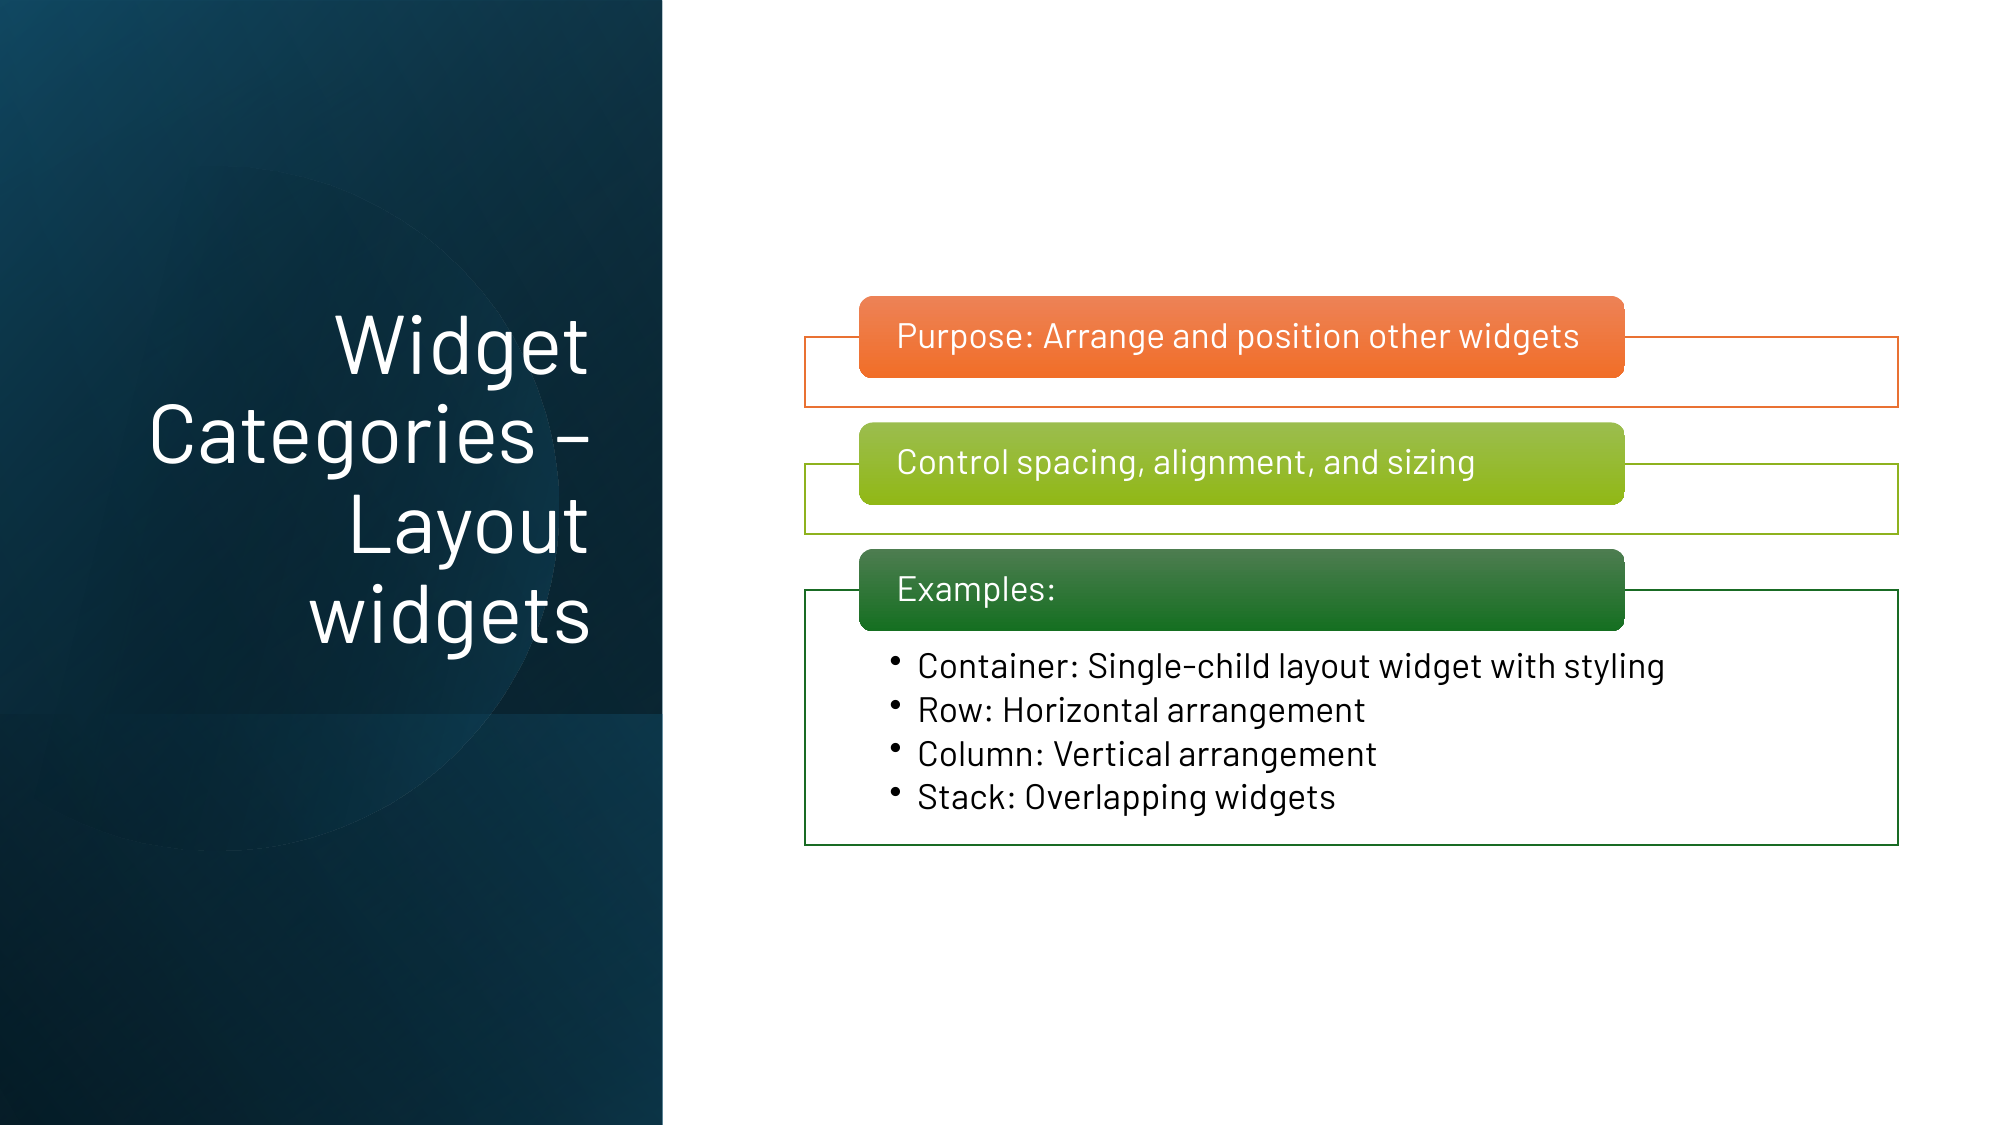

Purpose: Arrange and position other widgets
Control spacing, alignment, and sizing
Container: Single-child layout widget with styling
Row: Horizontal arrangement
Column: Vertical arrangement
Stack: Overlapping widgets
Examples:

# Widget Categories – Layout widgets